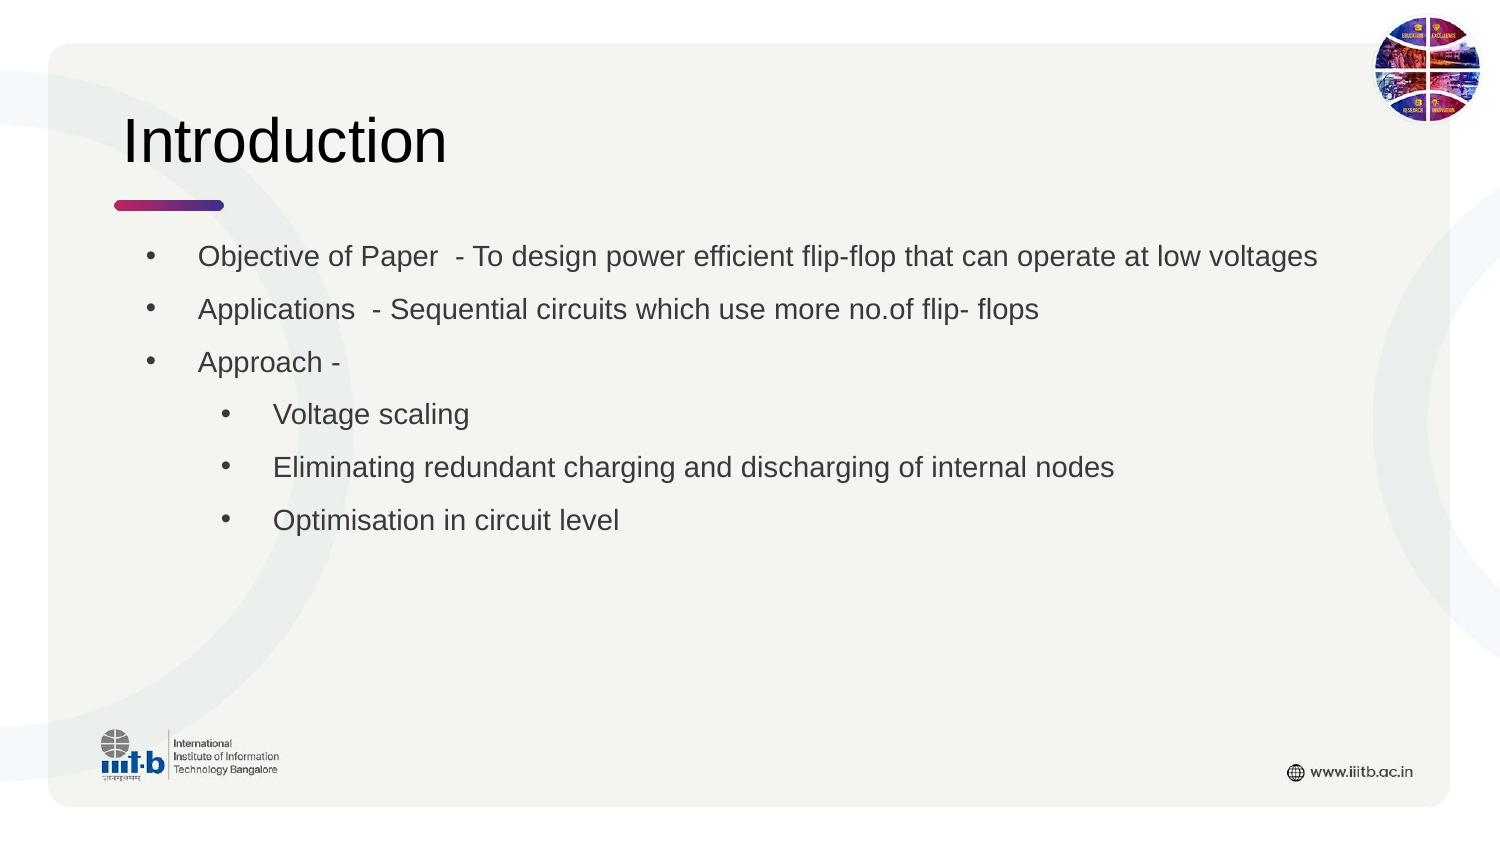

# Introduction
Objective of Paper  - To design power efficient flip-flop that can operate at low voltages
Applications  - Sequential circuits which use more no.of flip- flops
Approach -
Voltage scaling
Eliminating redundant charging and discharging of internal nodes
Optimisation in circuit level